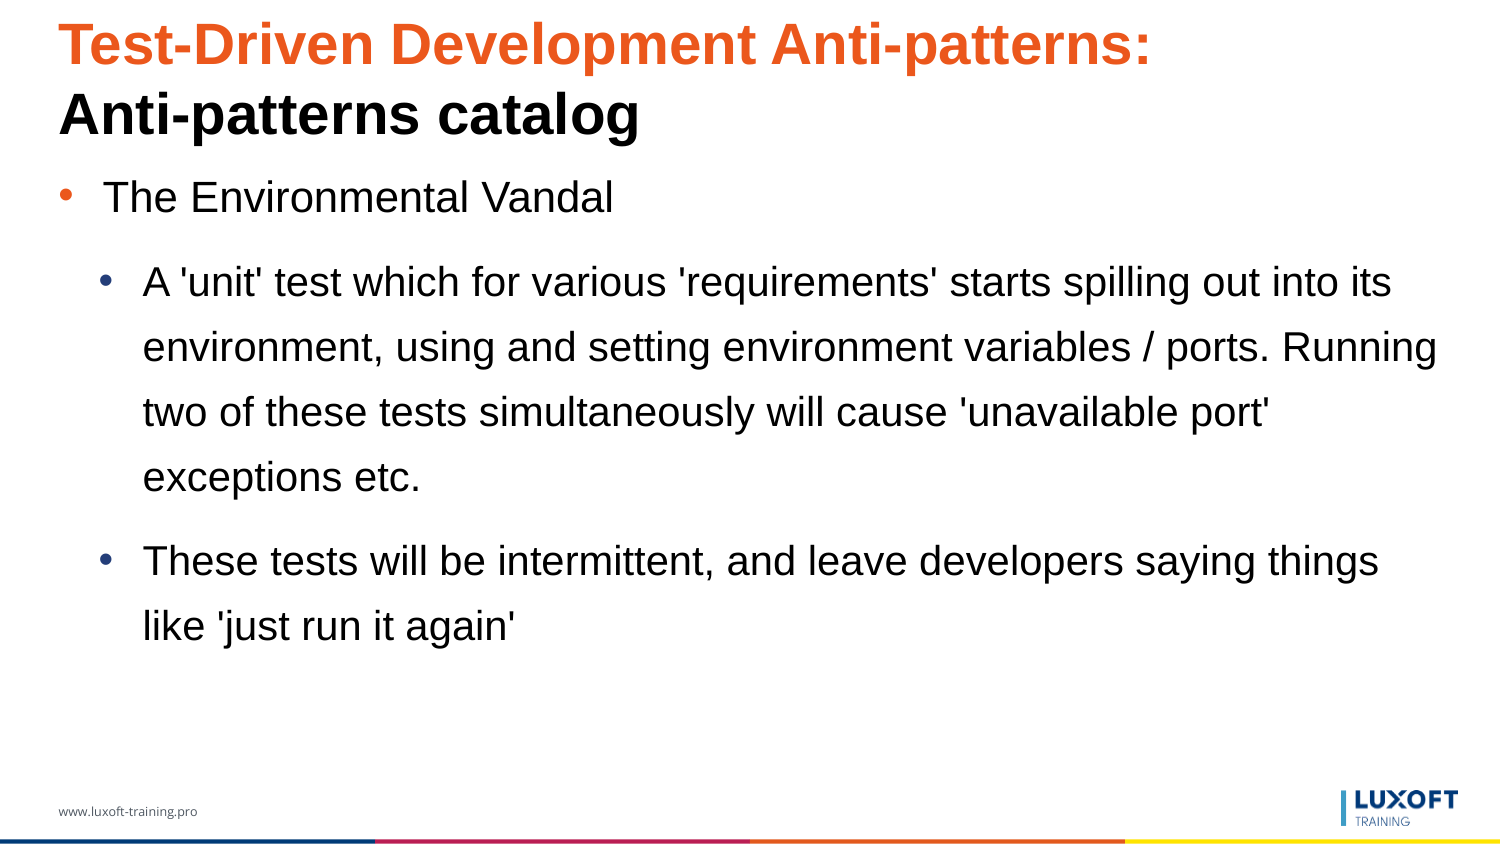

# Test-Driven Development Anti-patterns: Anti-patterns catalog
The Environmental Vandal
A 'unit' test which for various 'requirements' starts spilling out into its environment, using and setting environment variables / ports. Running two of these tests simultaneously will cause 'unavailable port' exceptions etc.
These tests will be intermittent, and leave developers saying things like 'just run it again'